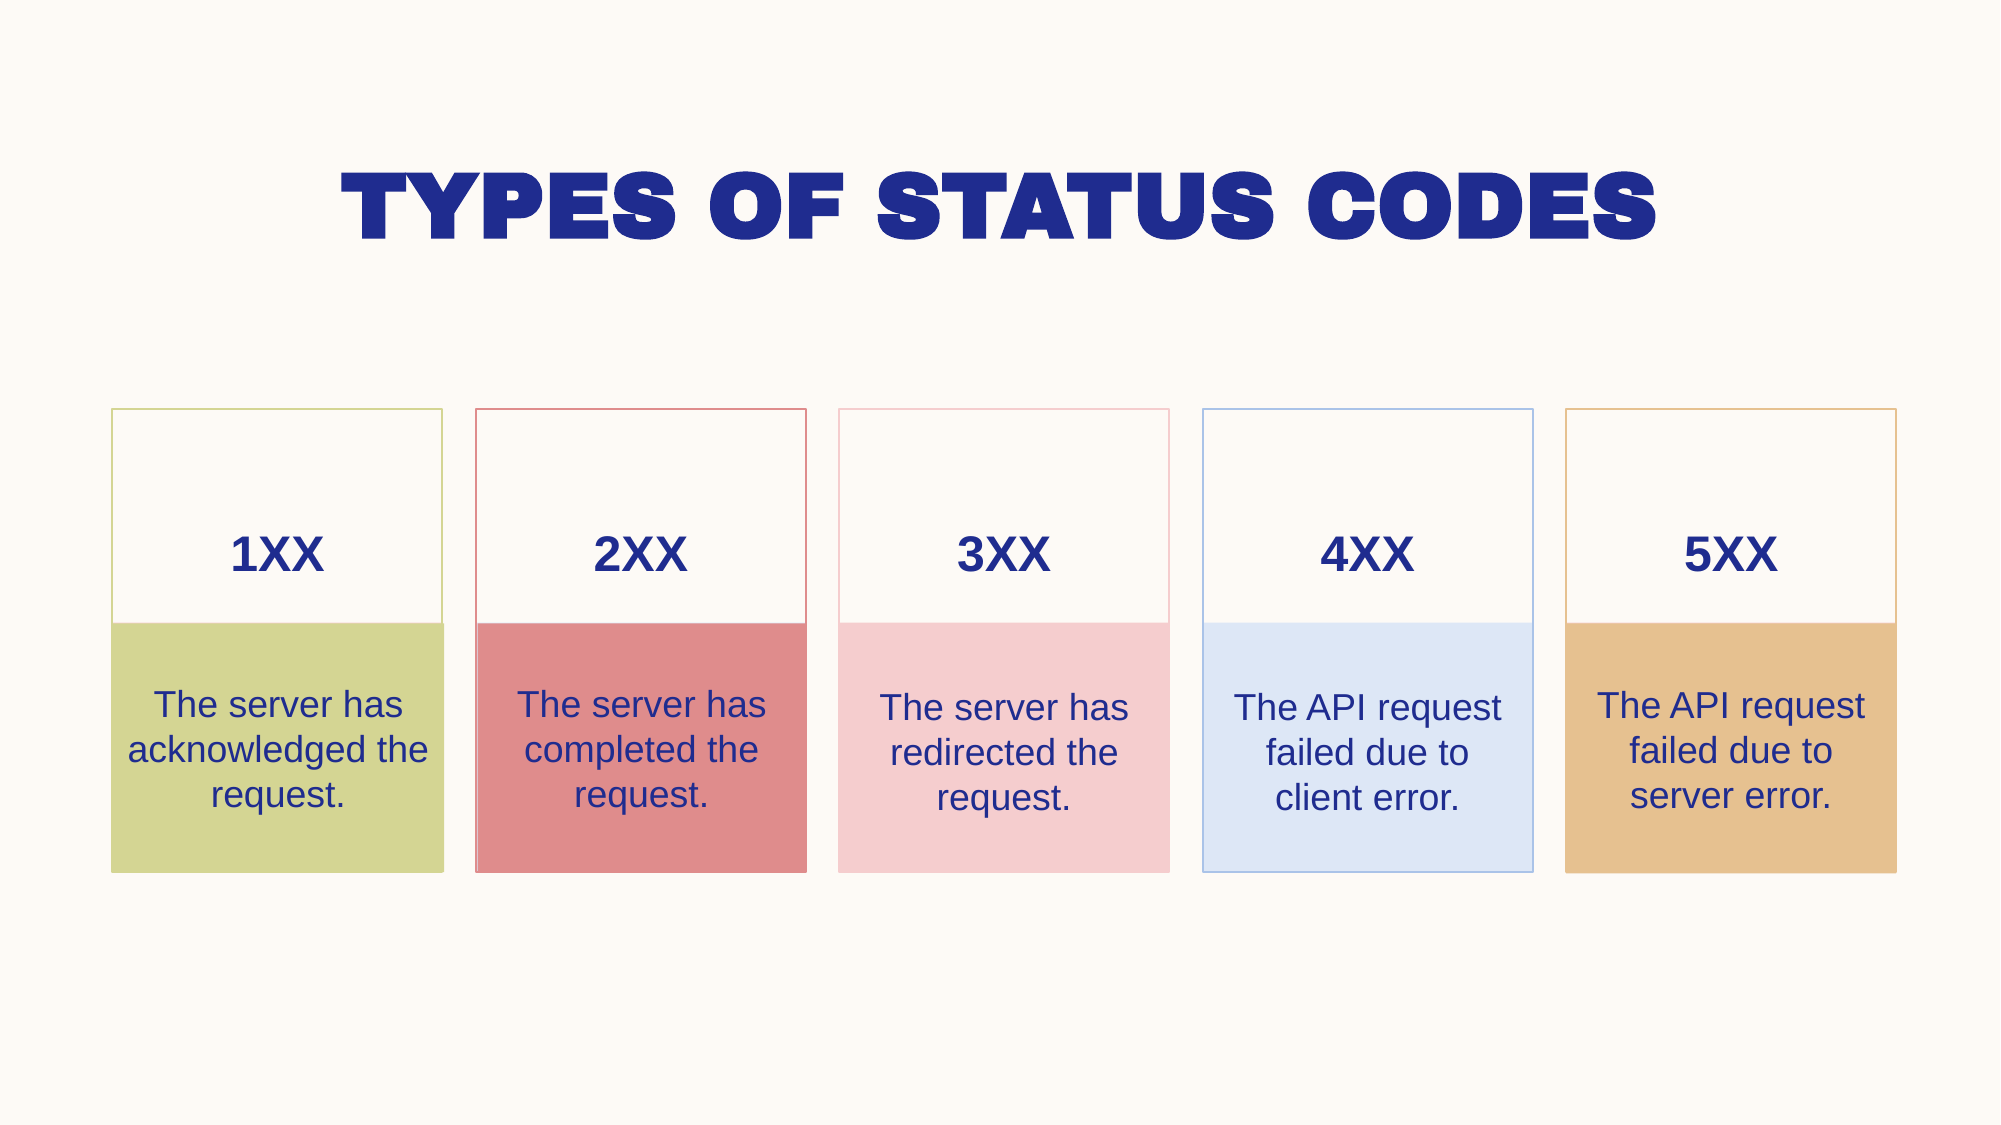

# Types of Status Codes
1XX
2XX
3XX

4XX

5XX

The server has acknowledged the request.
The server has completed the request.
The API request failed due to server error.
The server has redirected the request.
The API request failed due to client error.